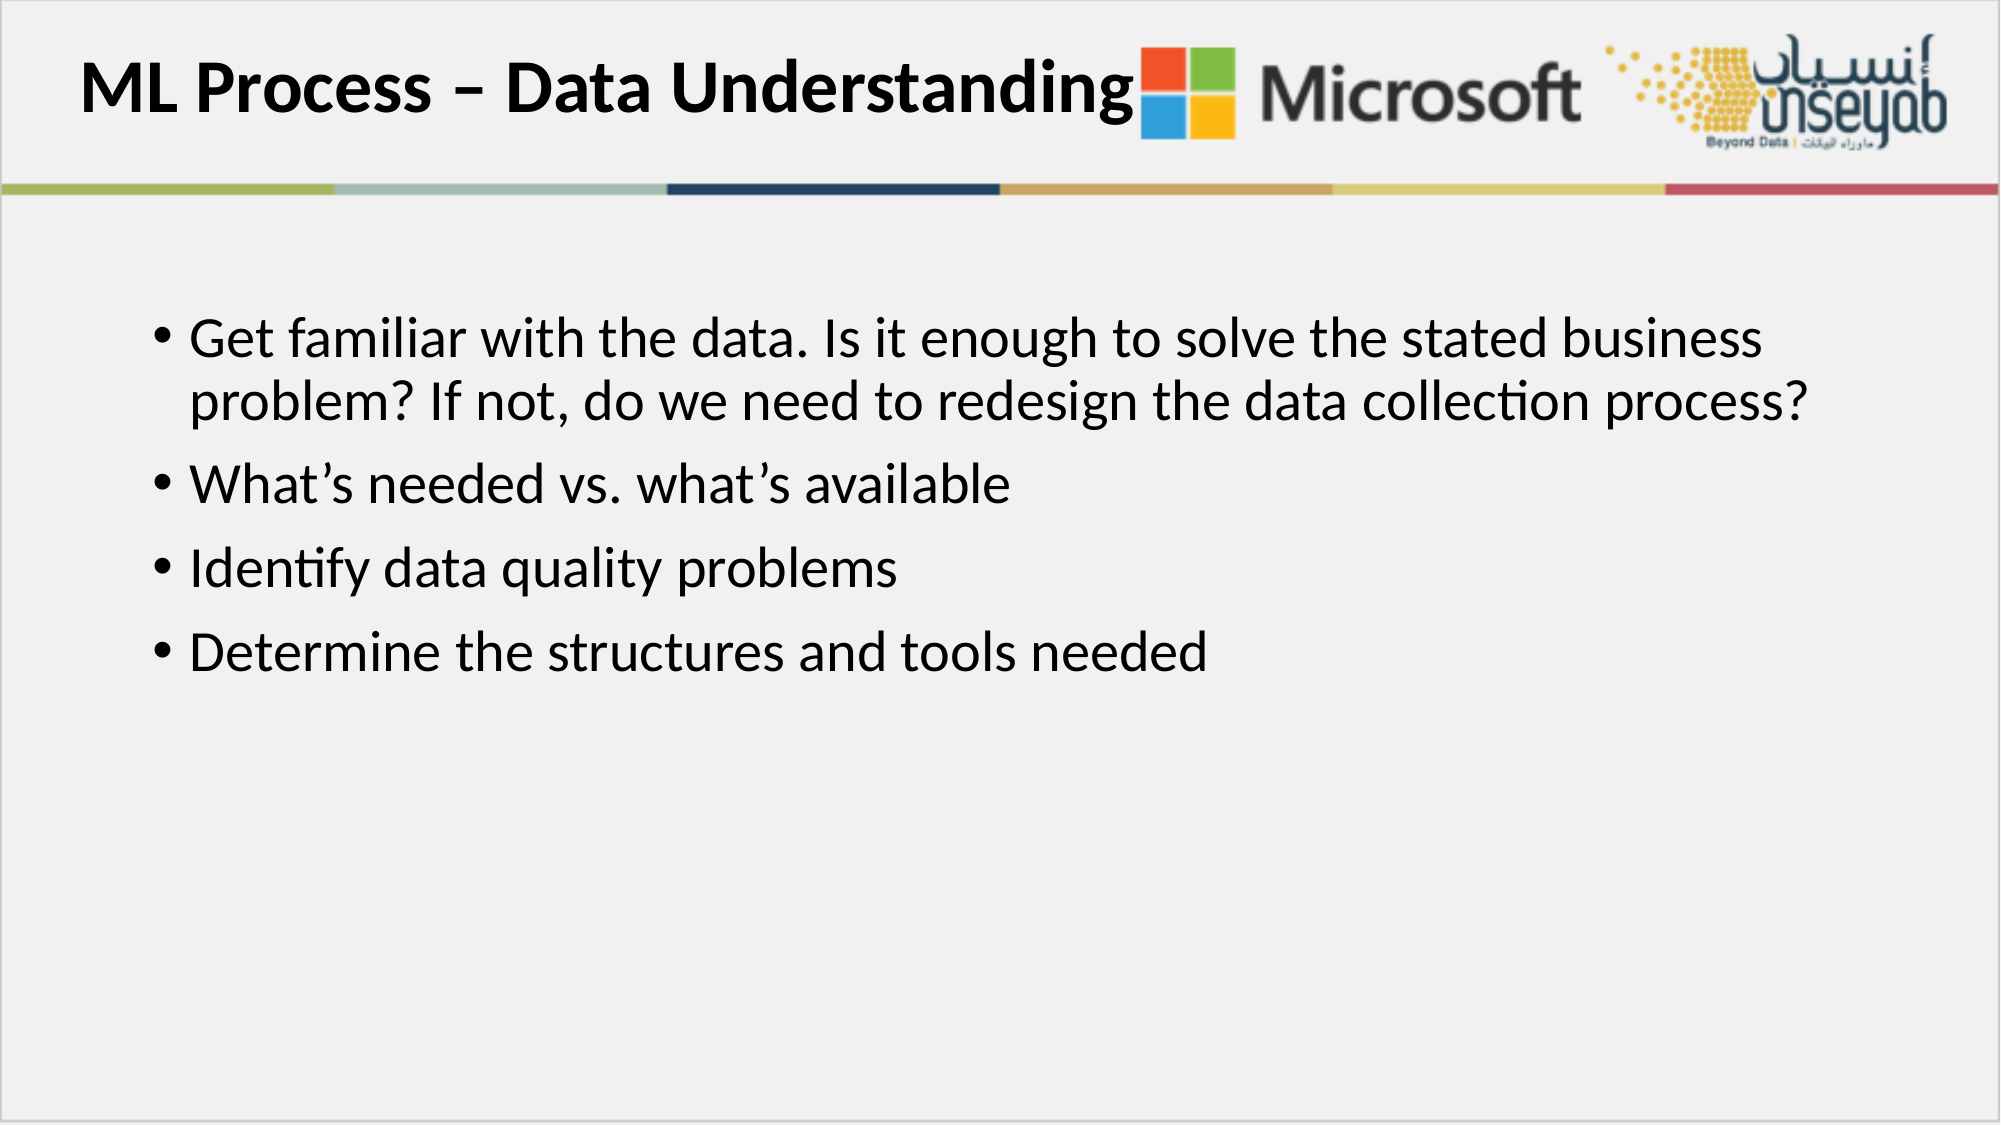

# ML Process – Data Understanding
Get familiar with the data. Is it enough to solve the stated business problem? If not, do we need to redesign the data collection process?
What’s needed vs. what’s available
Identify data quality problems
Determine the structures and tools needed